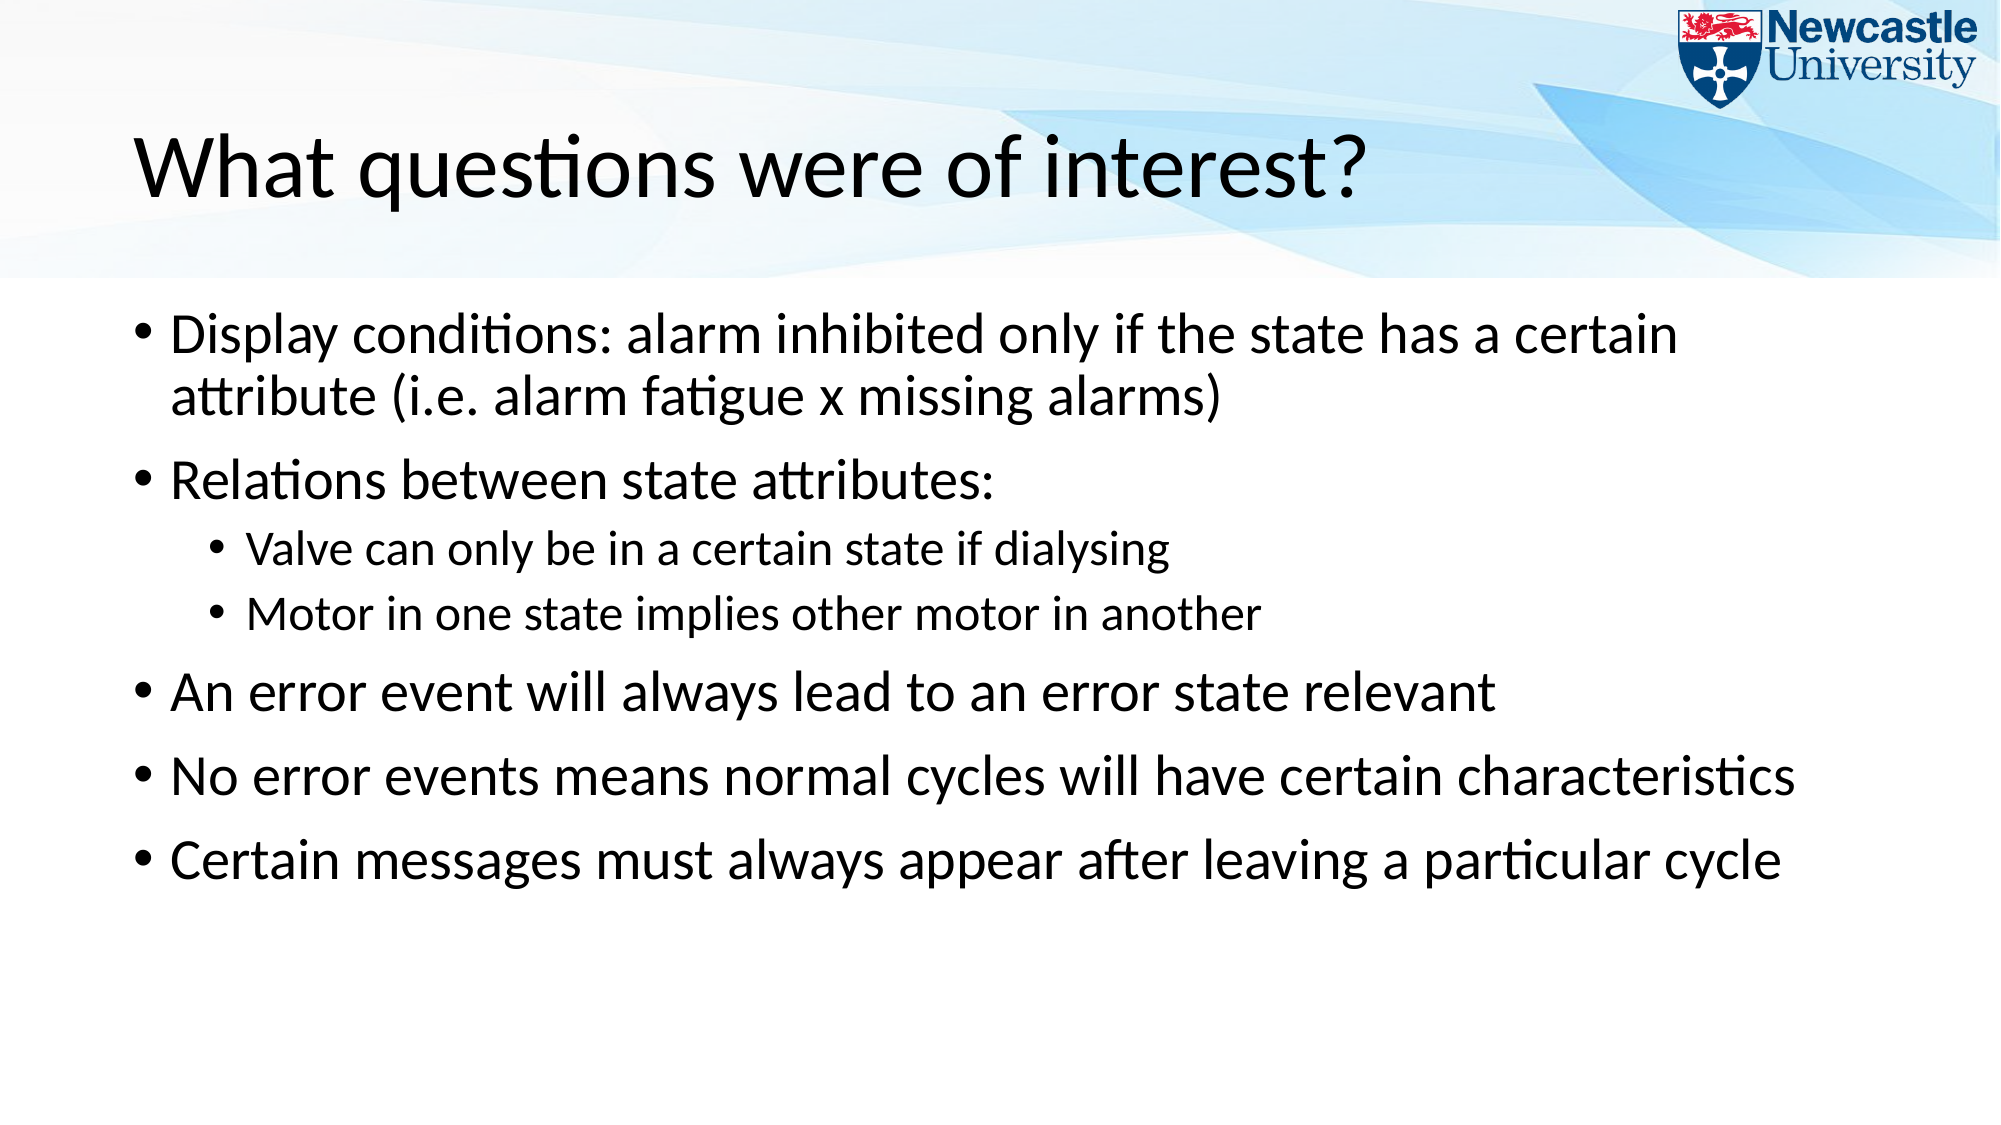

# What questions were of interest?
Display conditions: alarm inhibited only if the state has a certain attribute (i.e. alarm fatigue x missing alarms)
Relations between state attributes:
Valve can only be in a certain state if dialysing
Motor in one state implies other motor in another
An error event will always lead to an error state relevant
No error events means normal cycles will have certain characteristics
Certain messages must always appear after leaving a particular cycle